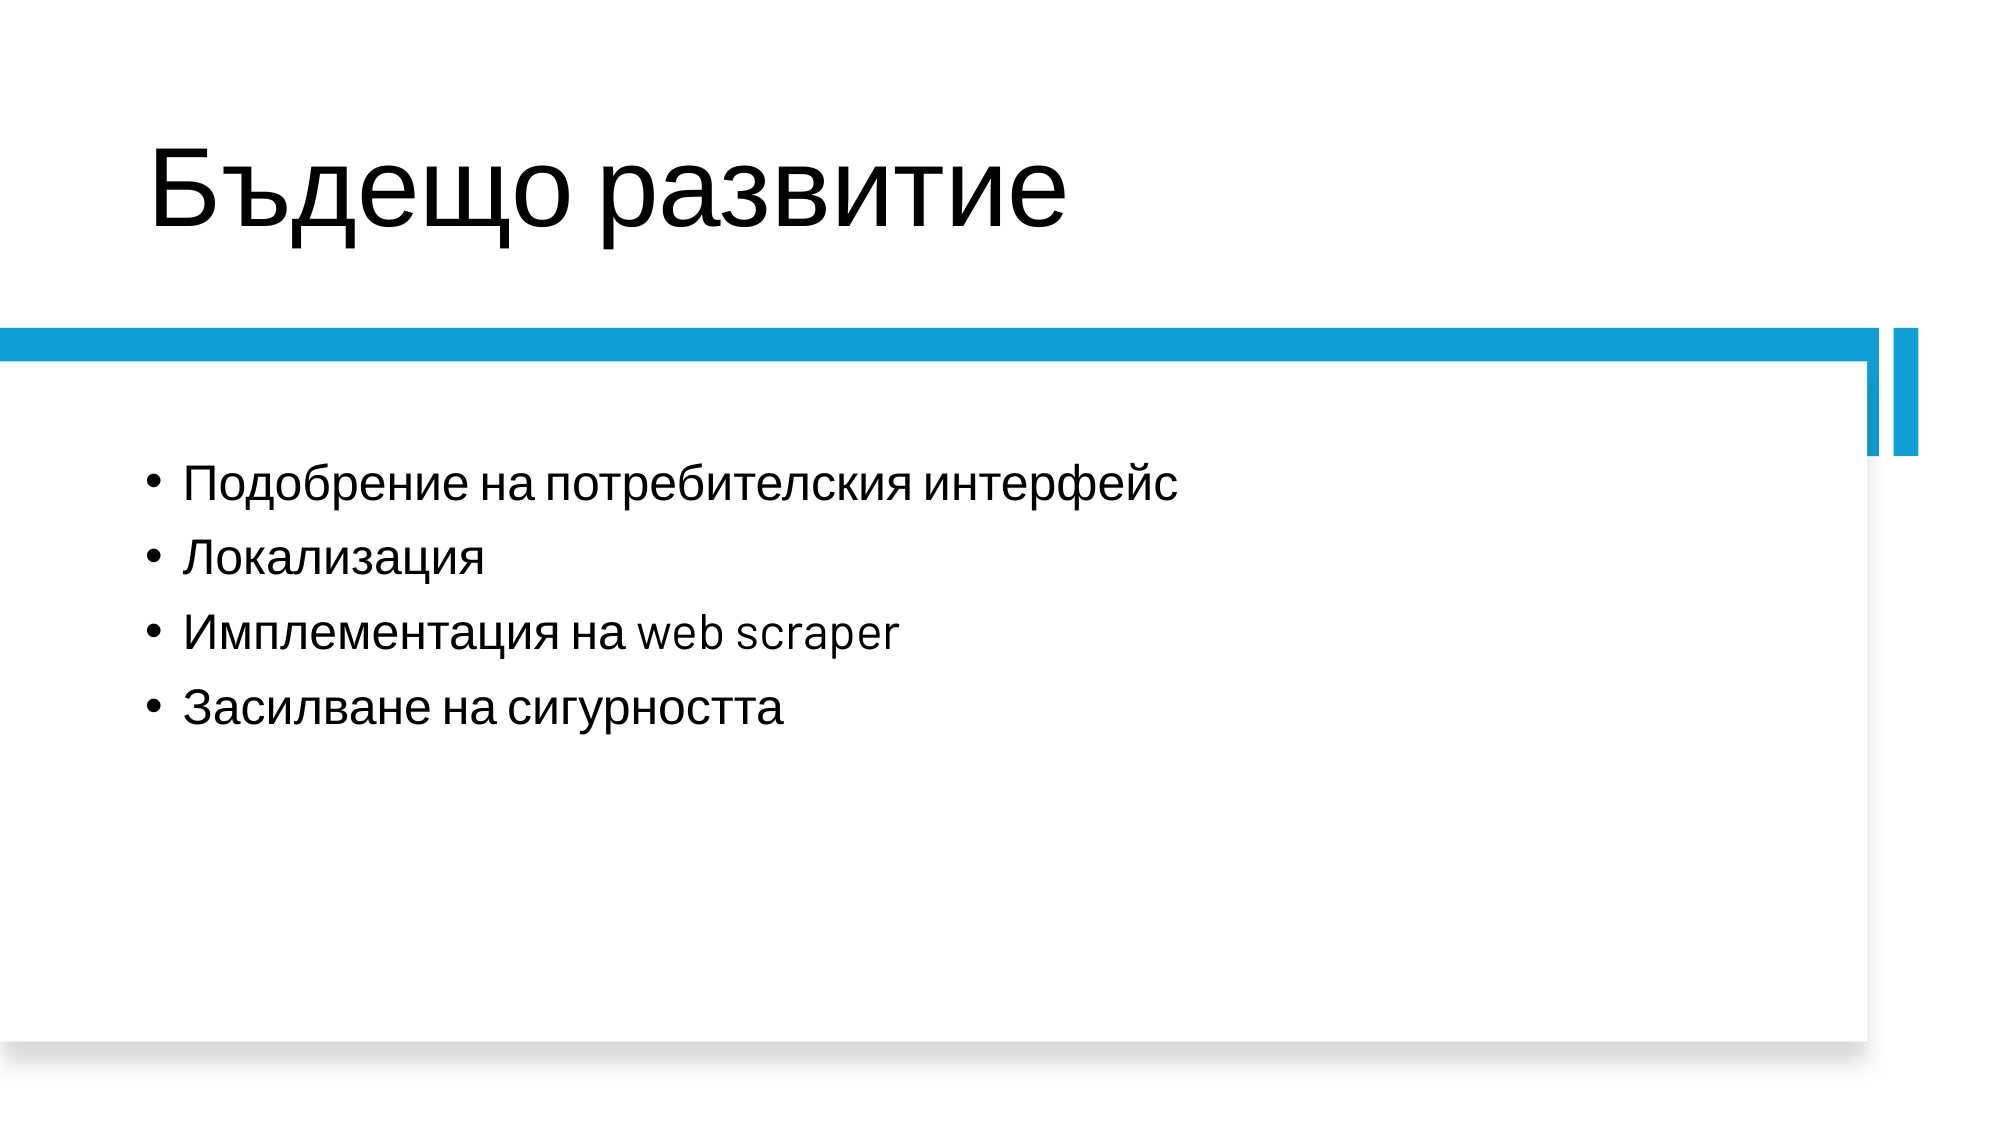

# Бъдещо развитие

Подобрение на потребителския интерфейс
Локализация
Имплементация на web scraper
Засилване на сигурността